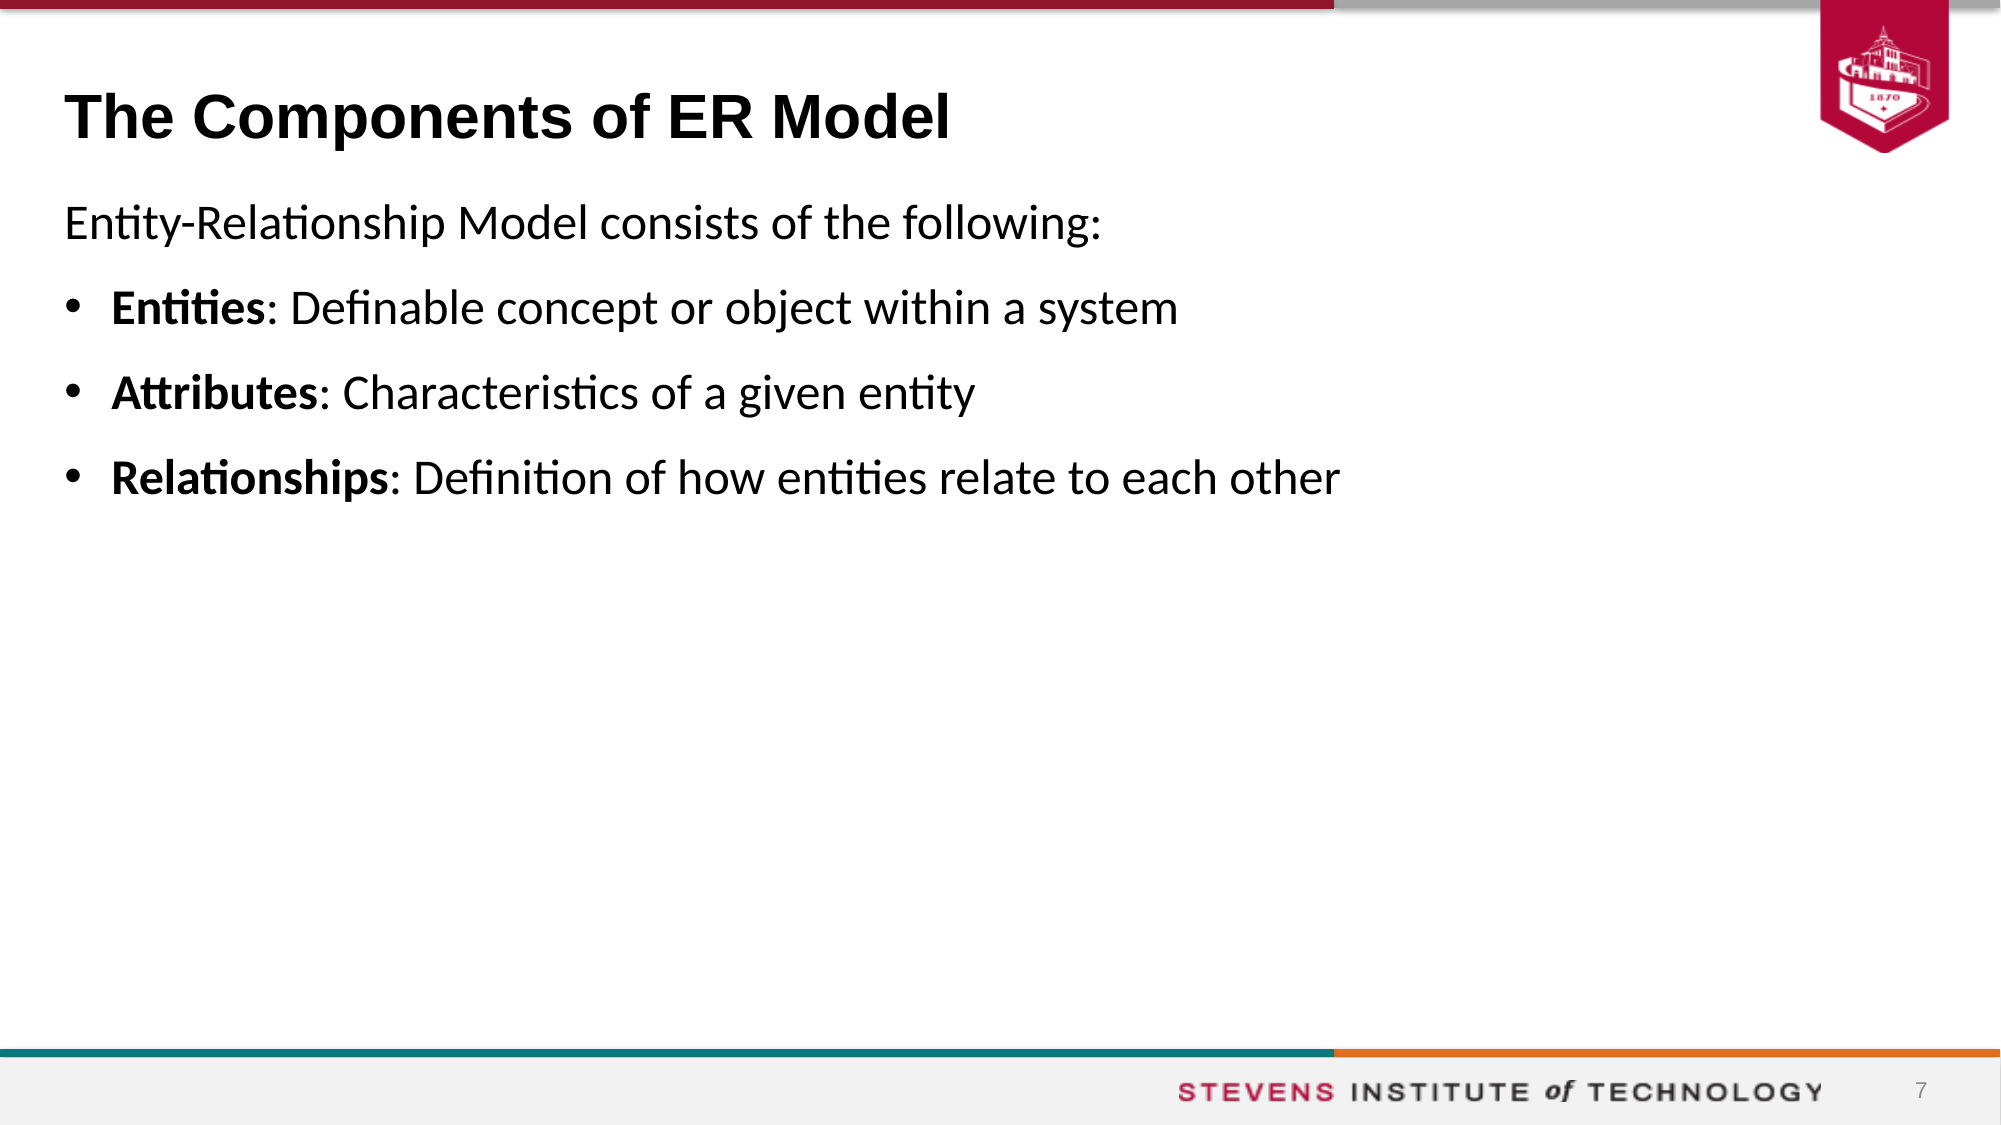

# The Components of ER Model
Entity-Relationship Model consists of the following:
Entities: Definable concept or object within a system
Attributes: Characteristics of a given entity
Relationships: Definition of how entities relate to each other
7